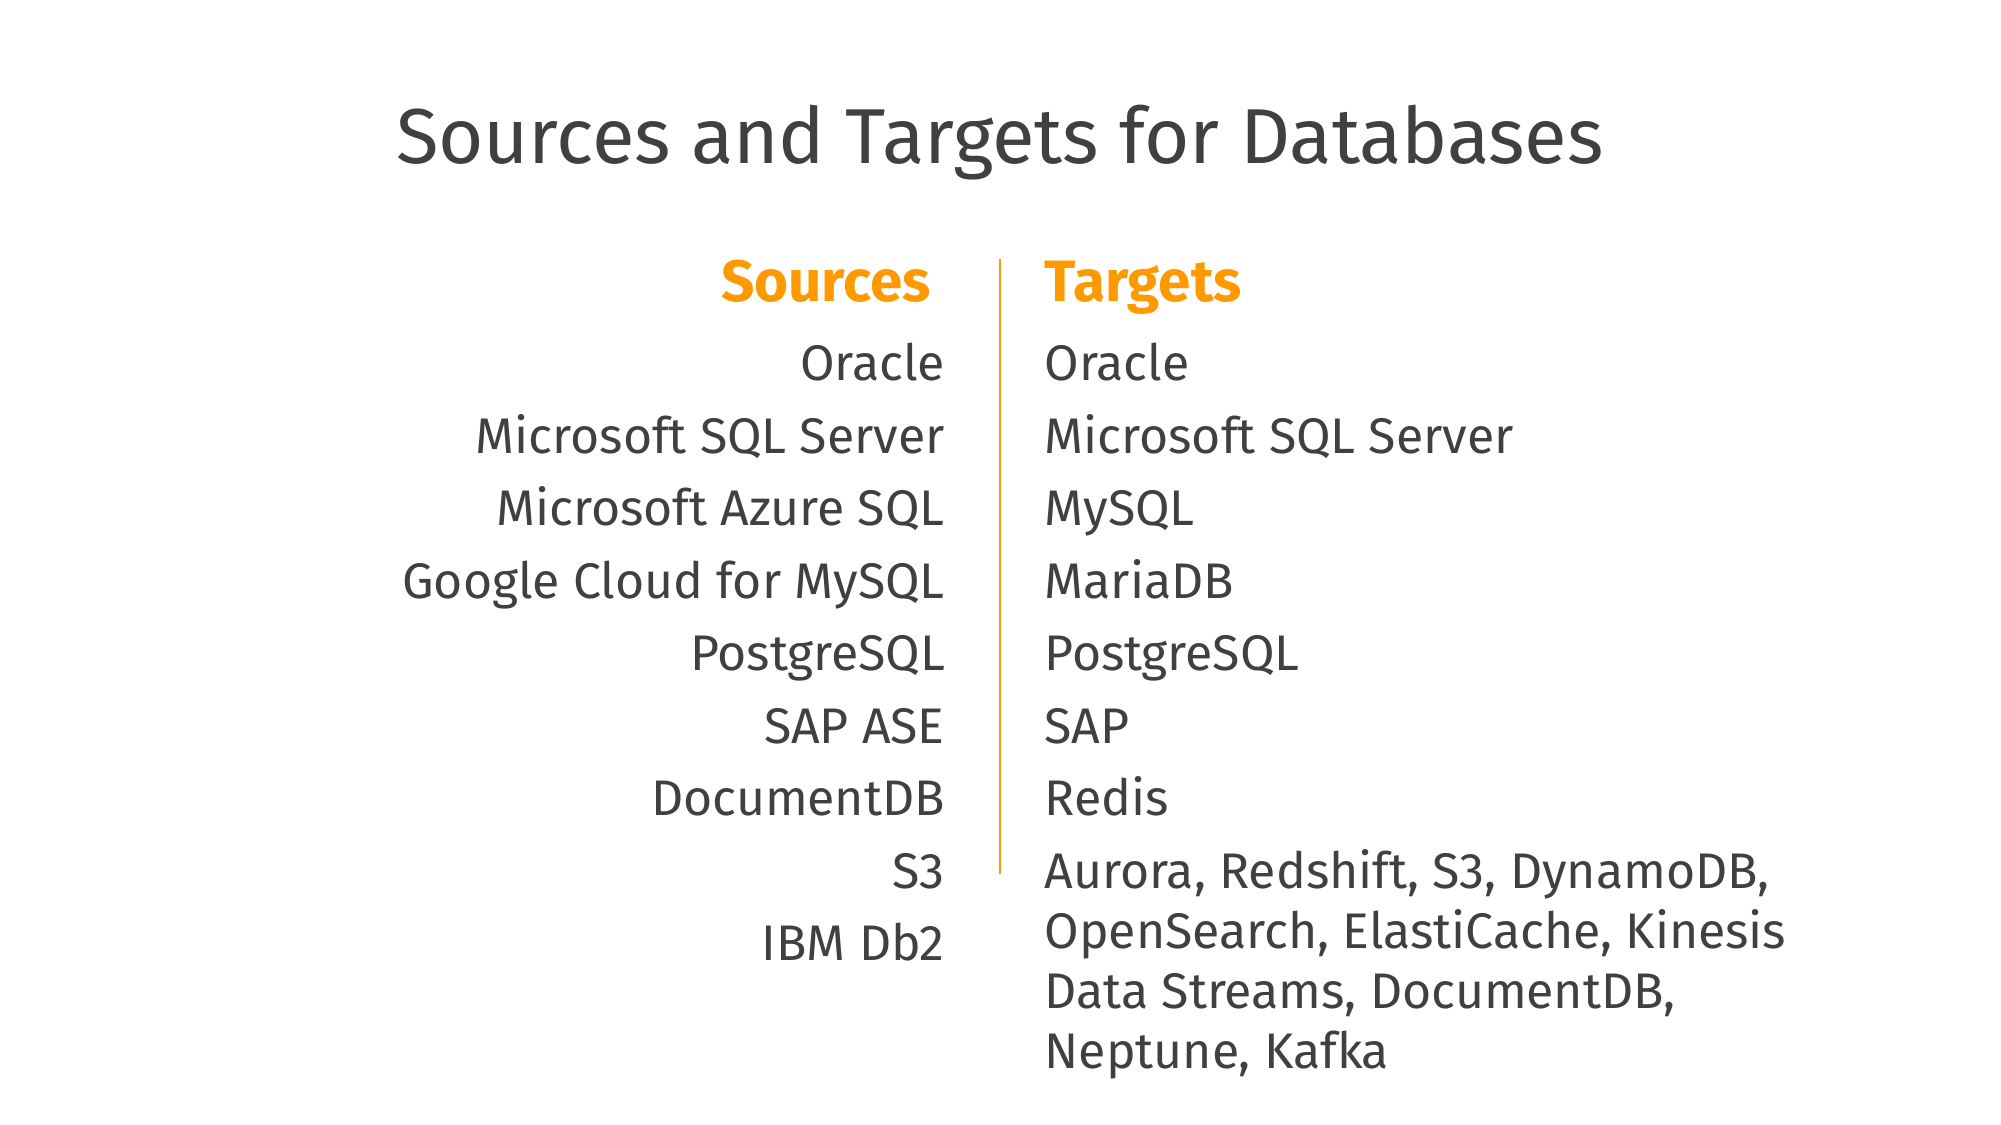

# Sources and Targets for Databases
Sources
Targets
Oracle
Microsoft SQL Server
Microsoft Azure SQL
Google Cloud for MySQL
PostgreSQL
SAP ASE
DocumentDB
S3
IBM Db2
Oracle
Microsoft SQL Server
MySQL
MariaDB
PostgreSQL
SAP
Redis
Aurora, Redshift, S3, DynamoDB, OpenSearch, ElastiCache, Kinesis Data Streams, DocumentDB, Neptune, Kafka